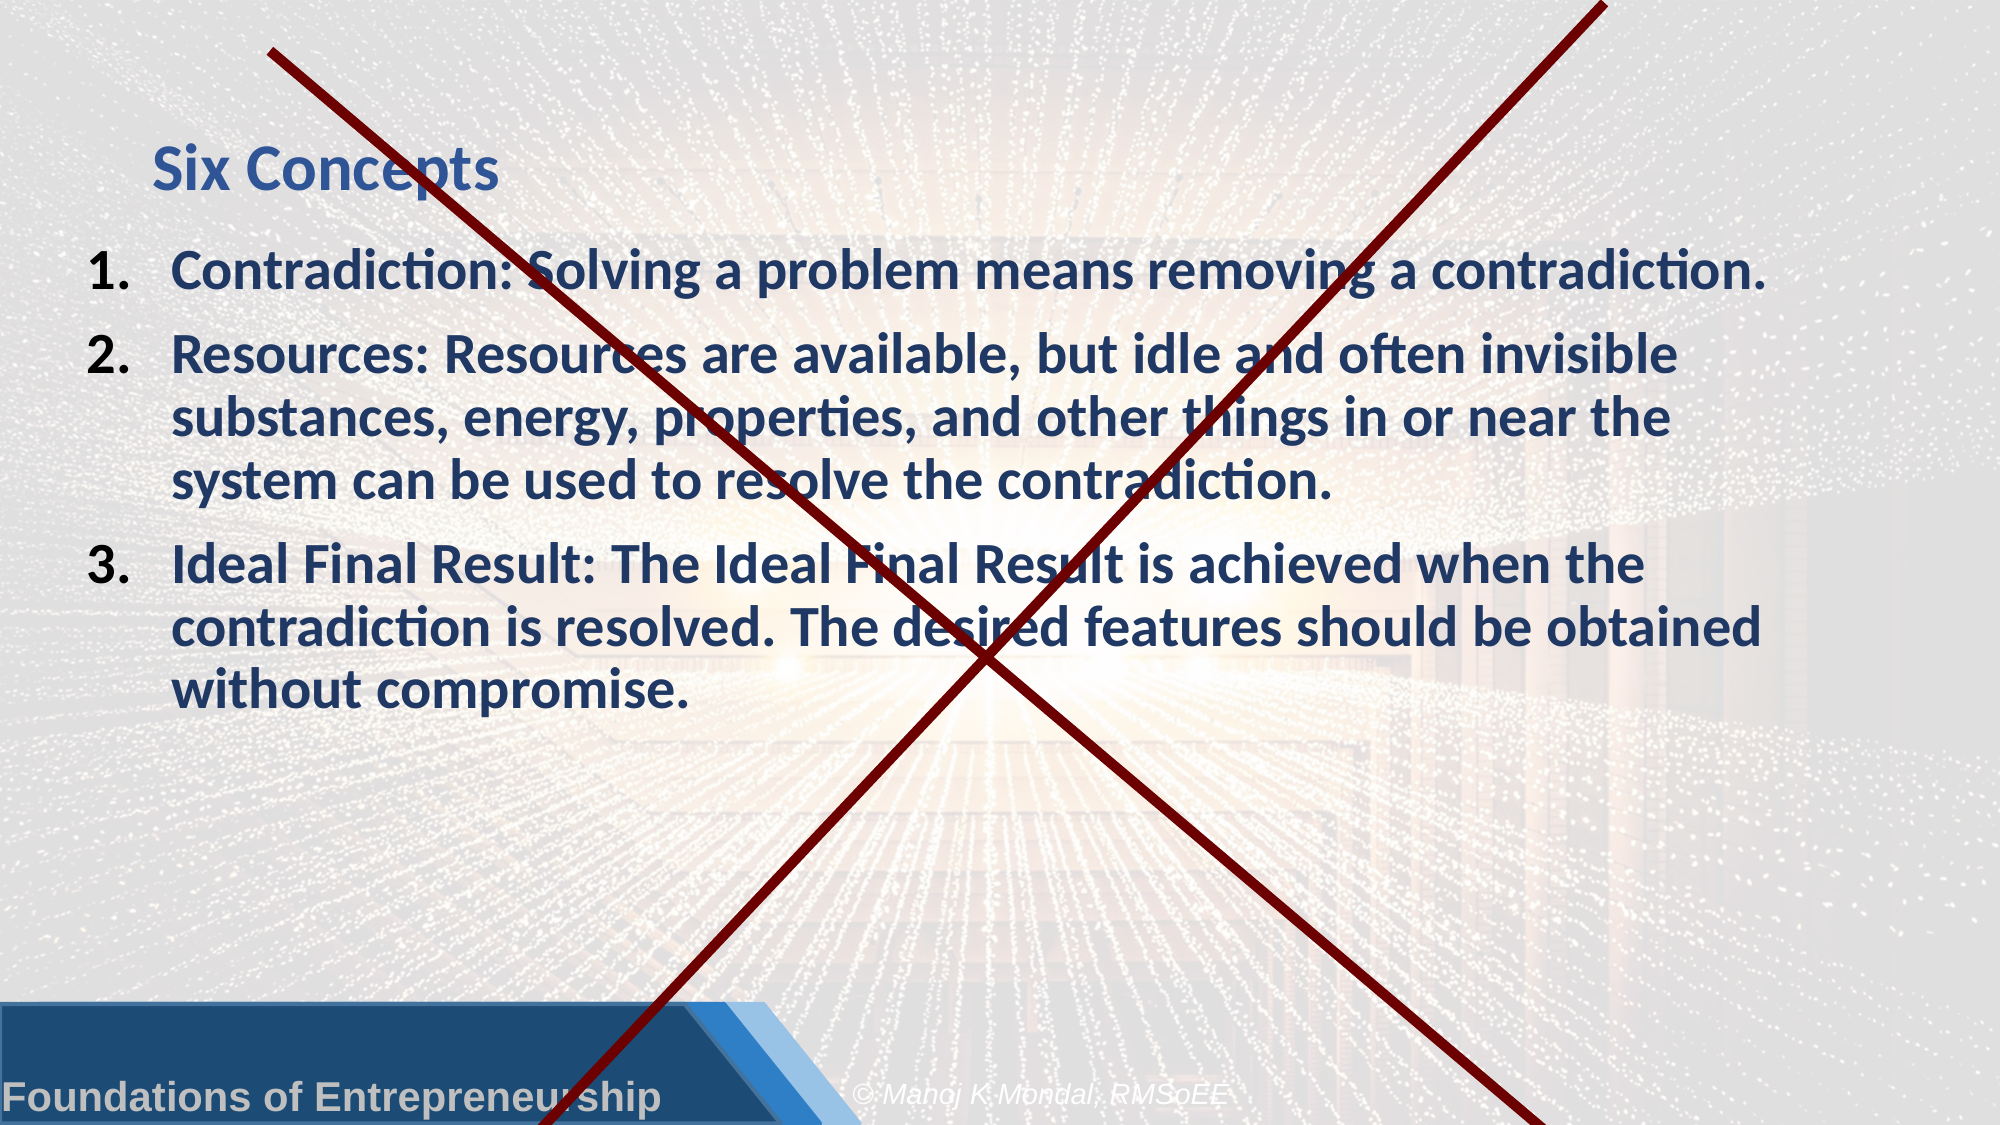

# Six Concepts
Contradiction: Solving a problem means removing a contradiction.
Resources: Resources are available, but idle and often invisible substances, energy, properties, and other things in or near the system can be used to resolve the contradiction.
Ideal Final Result: The Ideal Final Result is achieved when the contradiction is resolved. The desired features should be obtained without compromise.